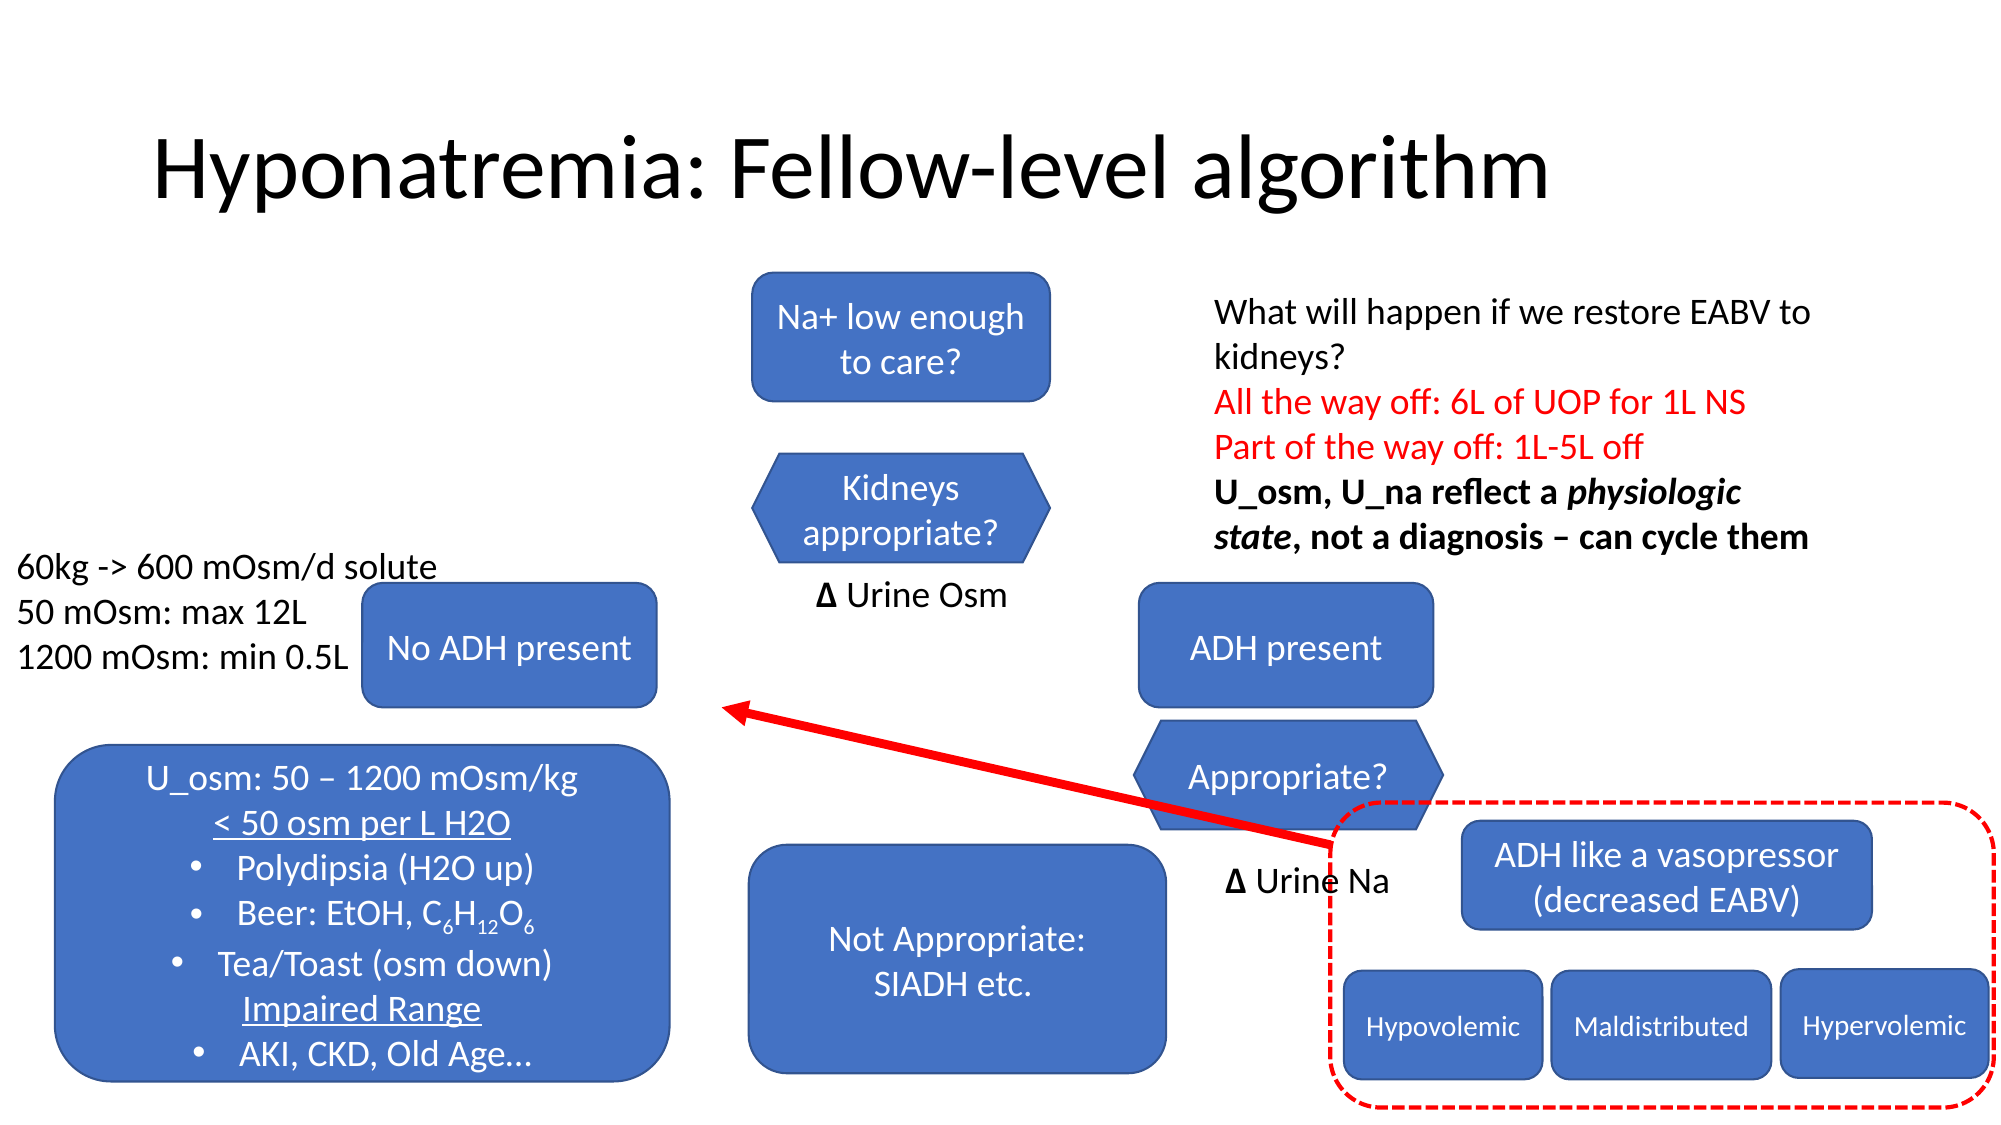

# Hyponatremia: Fellow-level algorithm
Na+ low enough to care?
What will happen if we restore EABV to kidneys?
All the way off: 6L of UOP for 1L NS
Part of the way off: 1L-5L off
U_osm, U_na reflect a physiologic state, not a diagnosis – can cycle them
Kidneys appropriate?
60kg -> 600 mOsm/d solute
50 mOsm: max 12L
1200 mOsm: min 0.5L
Δ Urine Osm
No ADH present
ADH present
Appropriate?
U_osm: 50 – 1200 mOsm/kg
< 50 osm per L H2O
Polydipsia (H2O up)
Beer: EtOH, C6H12O6
Tea/Toast (osm down)
Impaired Range
AKI, CKD, Old Age…

ADH like a vasopressor (decreased EABV)
Not Appropriate:
SIADH etc.
Δ Urine Na
Hypervolemic
Hypovolemic
Maldistributed